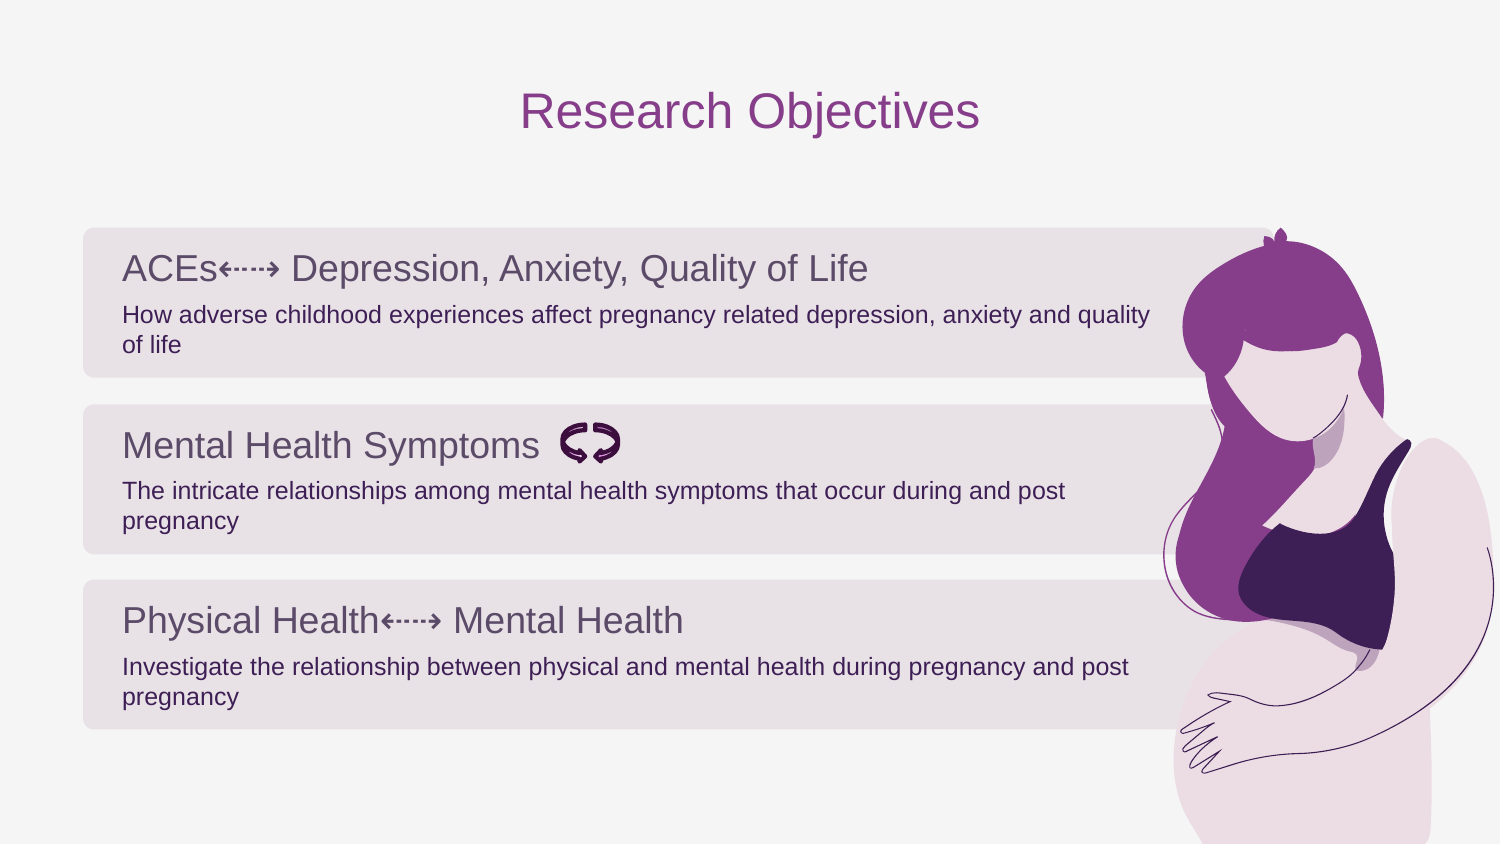

# Research Objectives

ACEs⇠⇢ Depression, Anxiety, Quality of Life
How adverse childhood experiences affect pregnancy related depression, anxiety and quality of life
Mental Health Symptoms
The intricate relationships among mental health symptoms that occur during and post pregnancy

Physical Health⇠⇢ Mental Health
Investigate the relationship between physical and mental health during pregnancy and post pregnancy